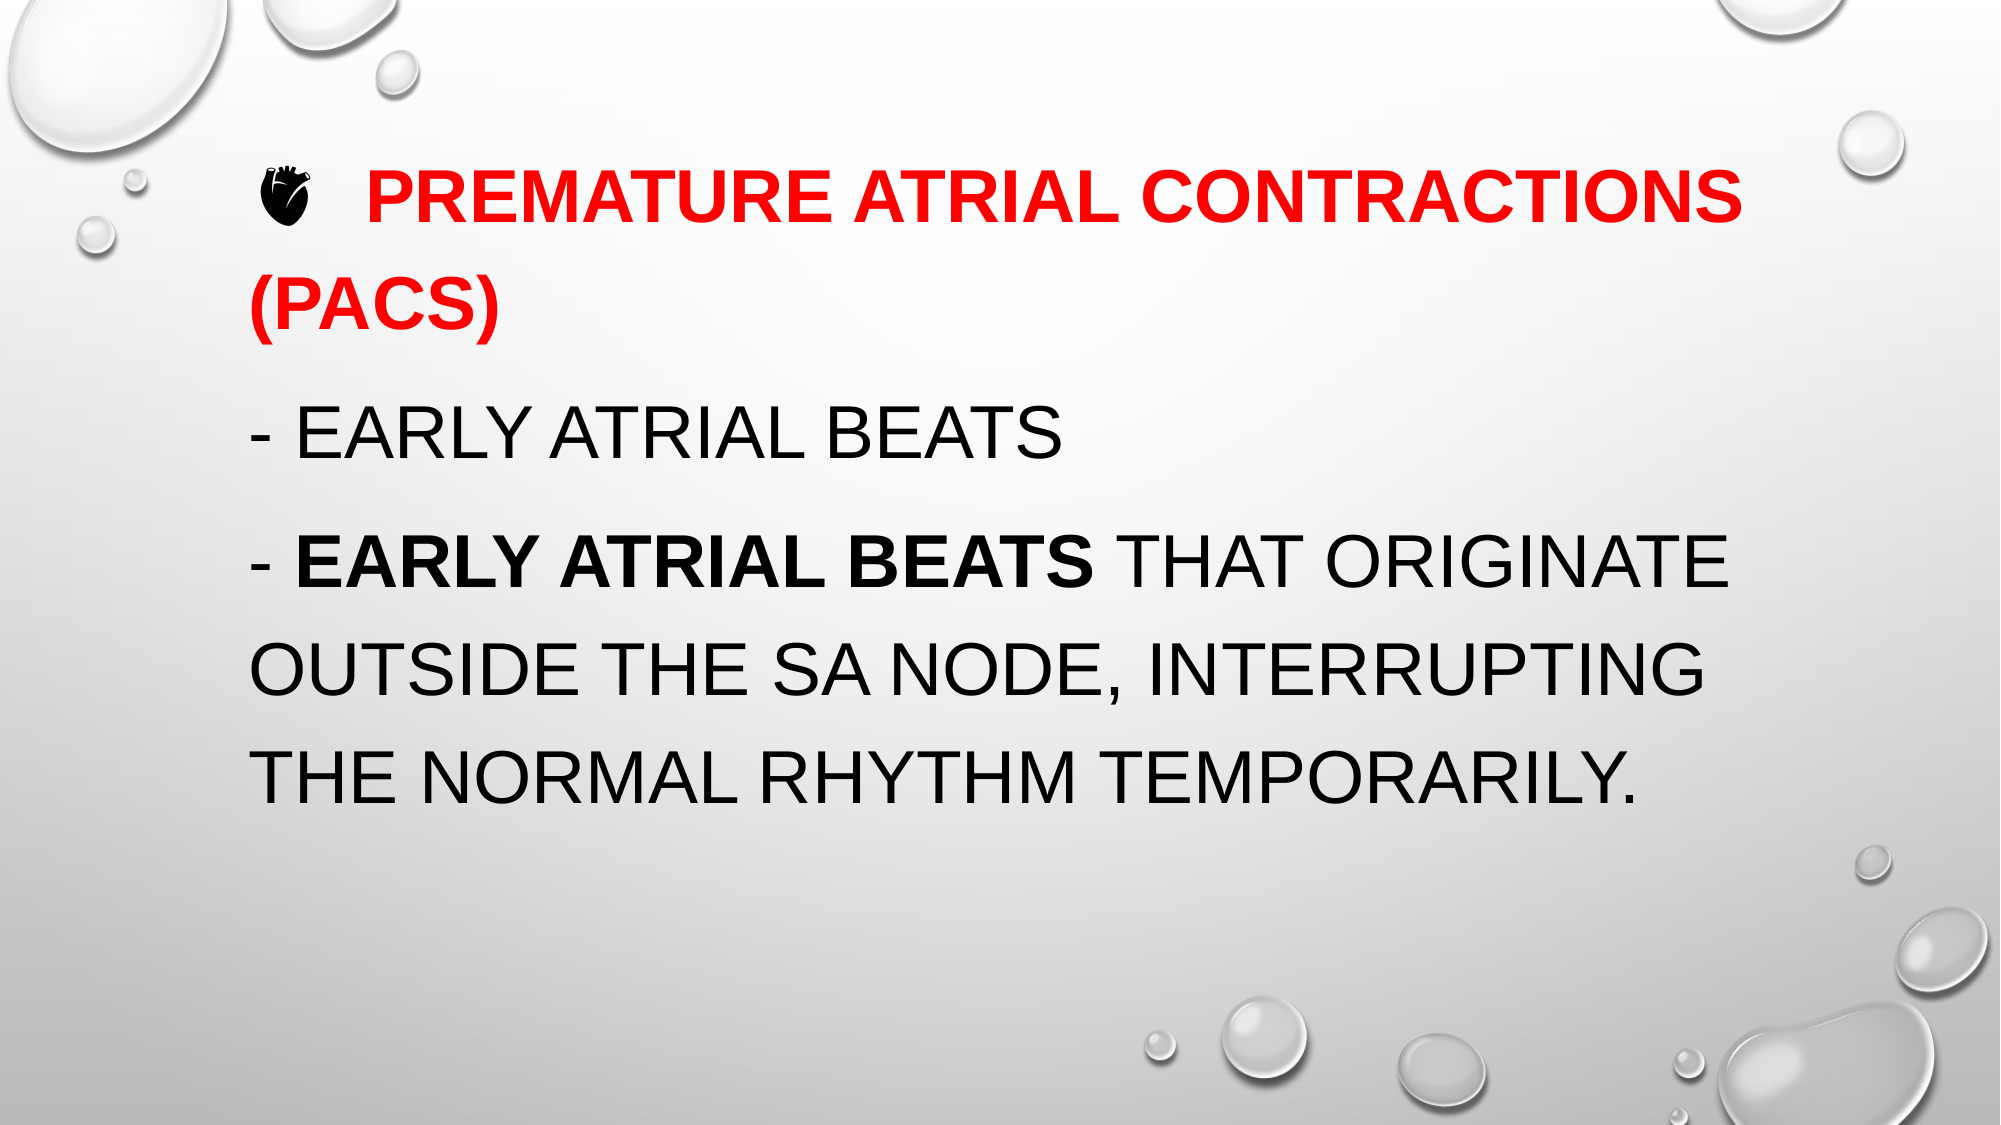

🫀  Premature Atrial Contractions (PACs)
- Early atrial beats
- Early atrial beats that originate outside the SA node, interrupting the normal rhythm temporarily.